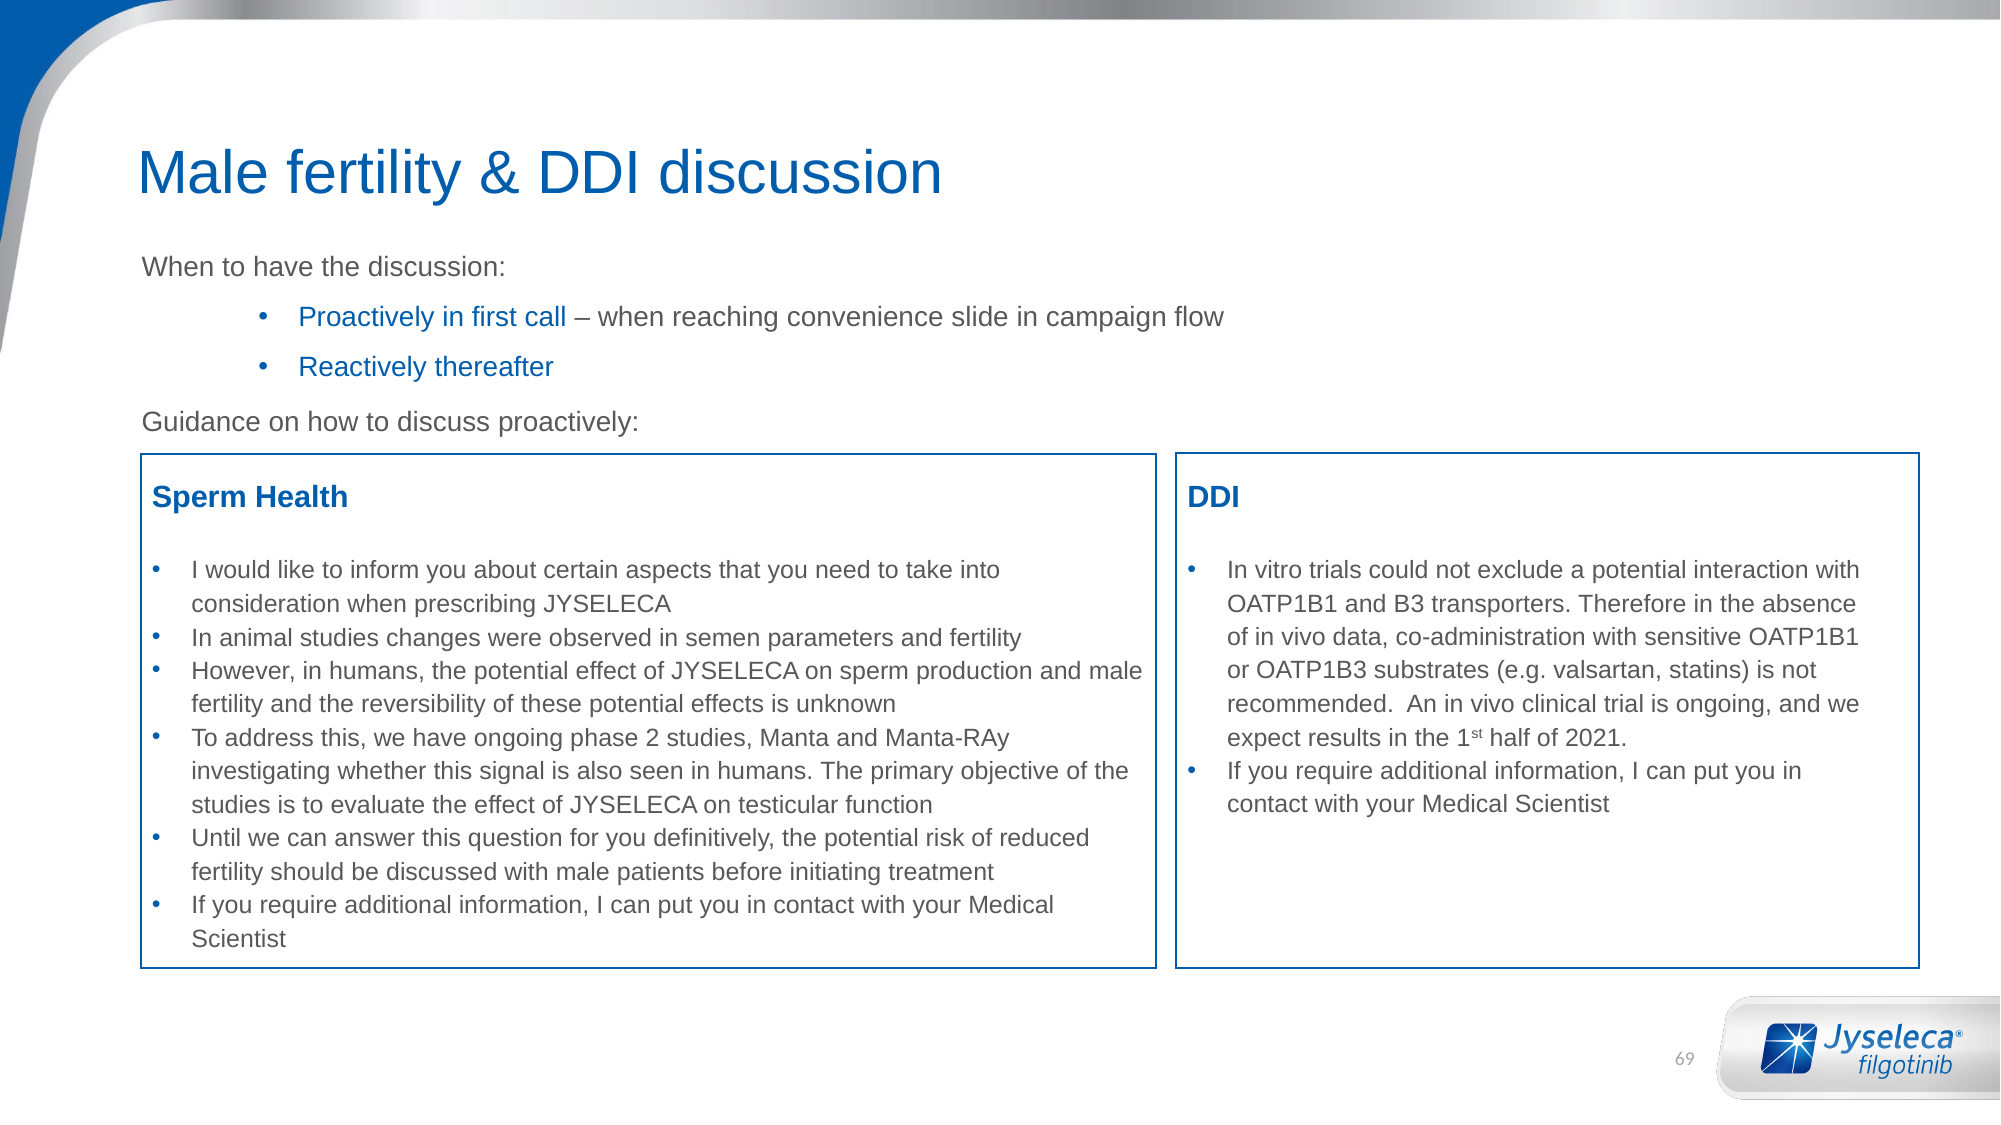

# Male fertility & DDI discussion
When to have the discussion:
Proactively in first call – when reaching convenience slide in campaign flow
Reactively thereafter
Guidance on how to discuss proactively:

DDI

In vitro trials could not exclude a potential interaction with OATP1B1 and B3 transporters. Therefore in the absence of in vivo data, co-administration with sensitive OATP1B1 or OATP1B3 substrates (e.g. valsartan, statins) is not recommended.  An in vivo clinical trial is ongoing, and we expect results in the 1st half of 2021.
If you require additional information, I can put you in contact with your Medical Scientist
Sperm Health

I would like to inform you about certain aspects that you need to take into consideration when prescribing JYSELECA
In animal studies changes were observed in semen parameters and fertility
However, in humans, the potential effect of JYSELECA on sperm production and male fertility and the reversibility of these potential effects is unknown
To address this, we have ongoing phase 2 studies, Manta and Manta-RAy investigating whether this signal is also seen in humans. The primary objective of the studies is to evaluate the effect of JYSELECA on testicular function
Until we can answer this question for you definitively, the potential risk of reduced fertility should be discussed with male patients before initiating treatment
If you require additional information, I can put you in contact with your Medical Scientist

69